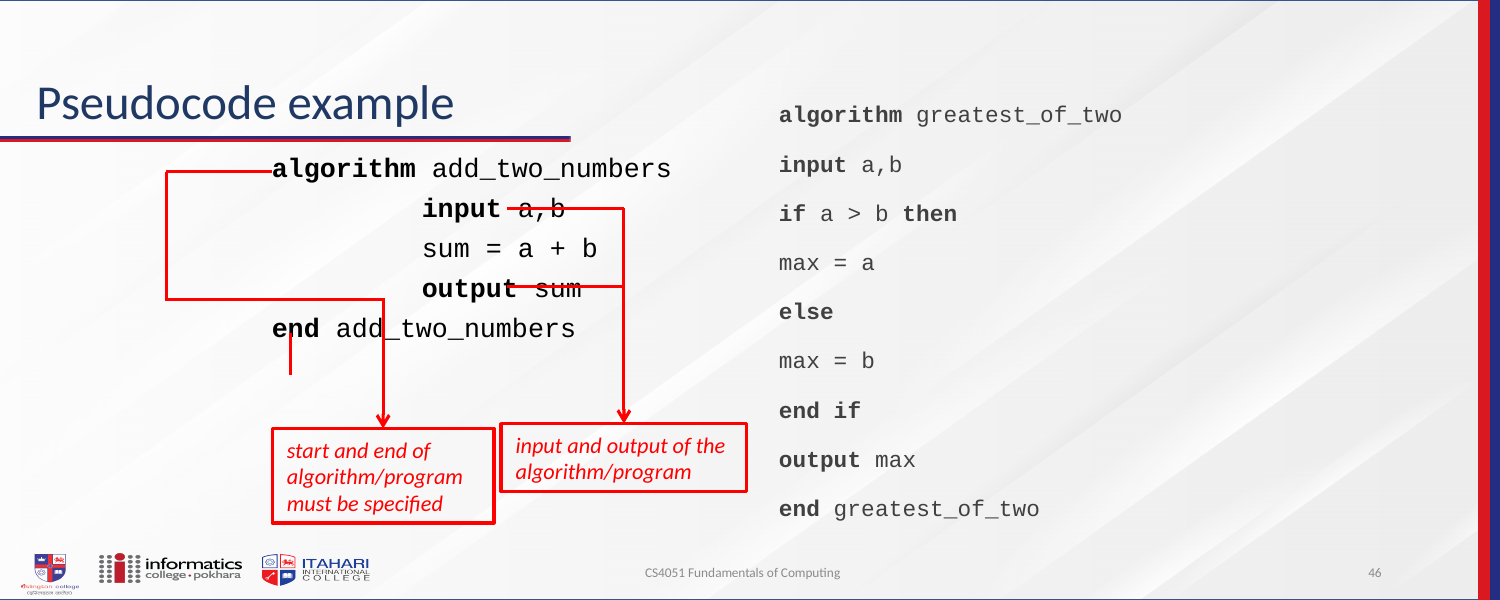

# Pseudocode example

algorithm greatest_of_two
	input a,b
	if a > b then
		max = a
	else
		max = b
	end if
	output max
end greatest_of_two
algorithm add_two_numbers
	input a,b
	sum = a + b
	output sum
end add_two_numbers
start and end of algorithm/program must be specified
input and output of the algorithm/program
CS4051 Fundamentals of Computing
46